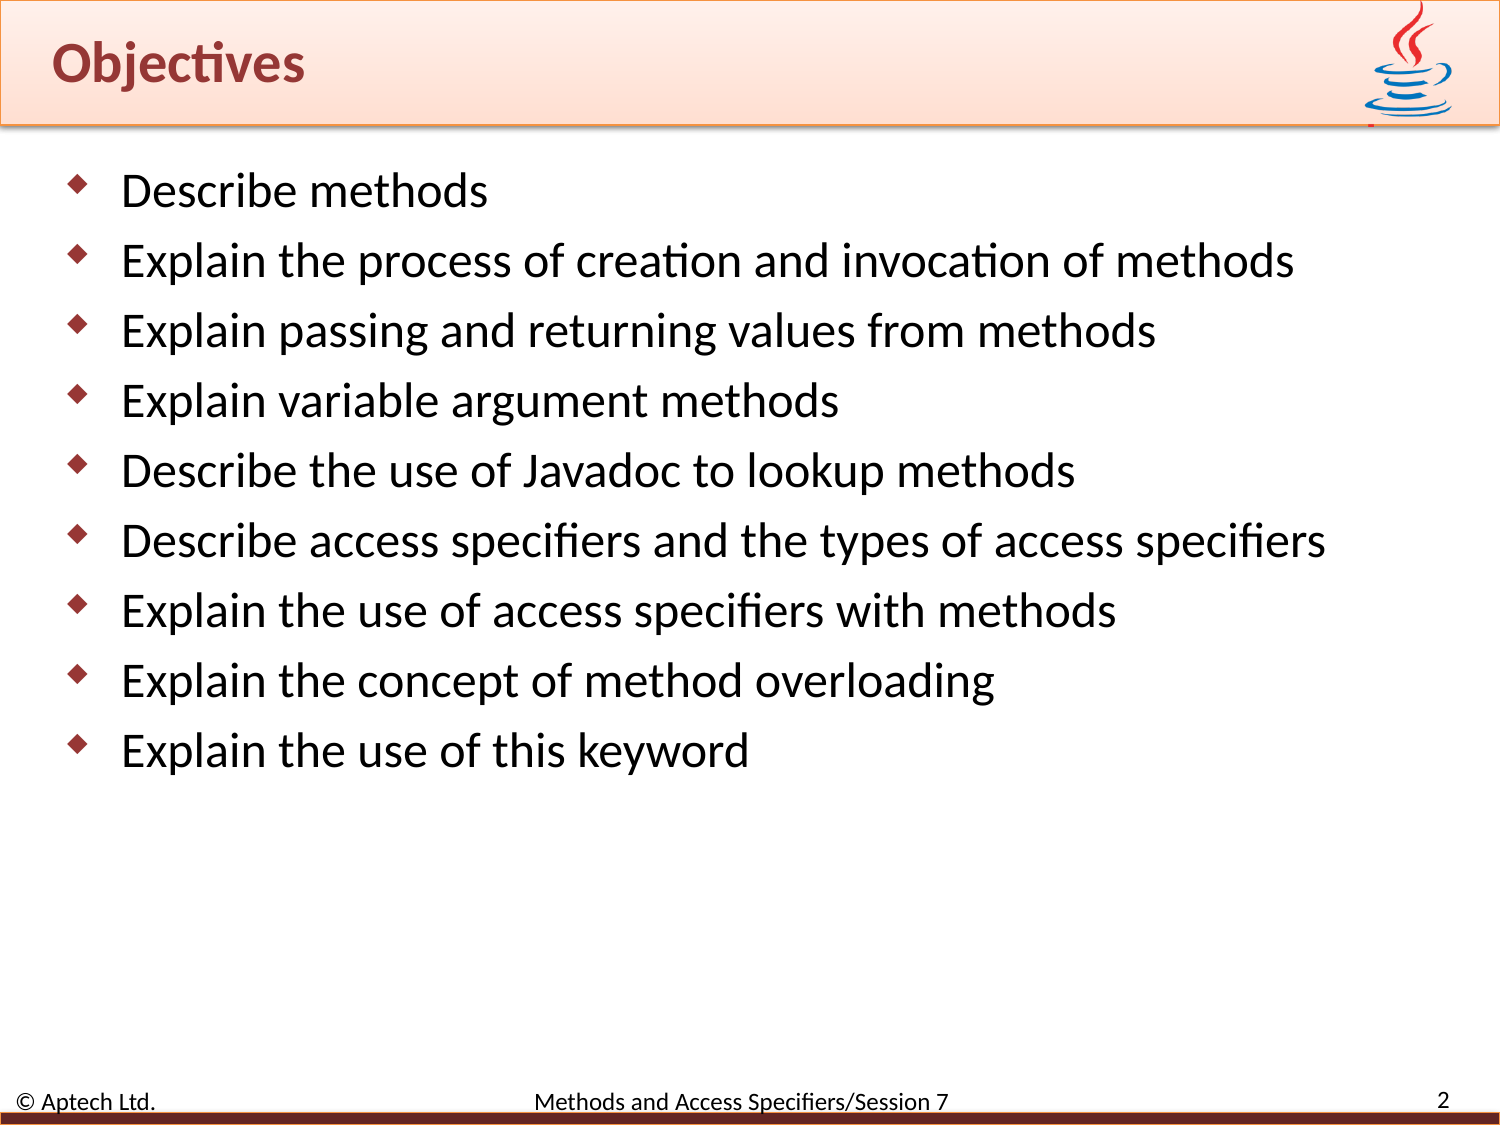

# Objectives
Describe methods
Explain the process of creation and invocation of methods
Explain passing and returning values from methods
Explain variable argument methods
Describe the use of Javadoc to lookup methods
Describe access specifiers and the types of access specifiers
Explain the use of access specifiers with methods
Explain the concept of method overloading
Explain the use of this keyword

2
© Aptech Ltd.                                                                  Methods and Access Specifiers/Session 7